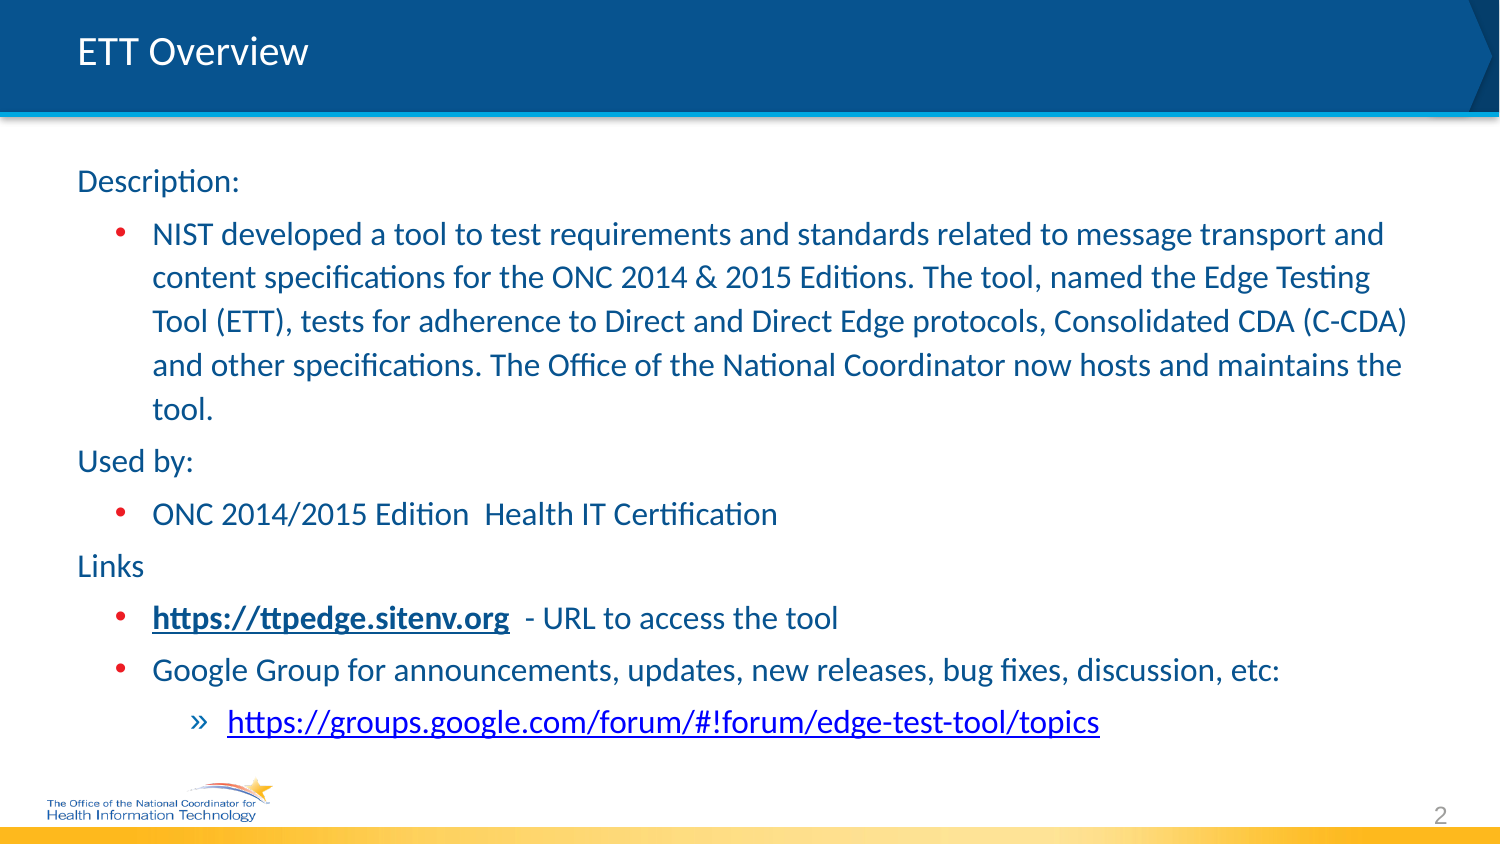

# ETT Overview
Description:
NIST developed a tool to test requirements and standards related to message transport and content specifications for the ONC 2014 & 2015 Editions. The tool, named the Edge Testing Tool (ETT), tests for adherence to Direct and Direct Edge protocols, Consolidated CDA (C-CDA) and other specifications. The Office of the National Coordinator now hosts and maintains the tool.
Used by:
ONC 2014/2015 Edition  Health IT Certification
Links
https://ttpedge.sitenv.org  - URL to access the tool
Google Group for announcements, updates, new releases, bug fixes, discussion, etc:
https://groups.google.com/forum/#!forum/edge-test-tool/topics

2